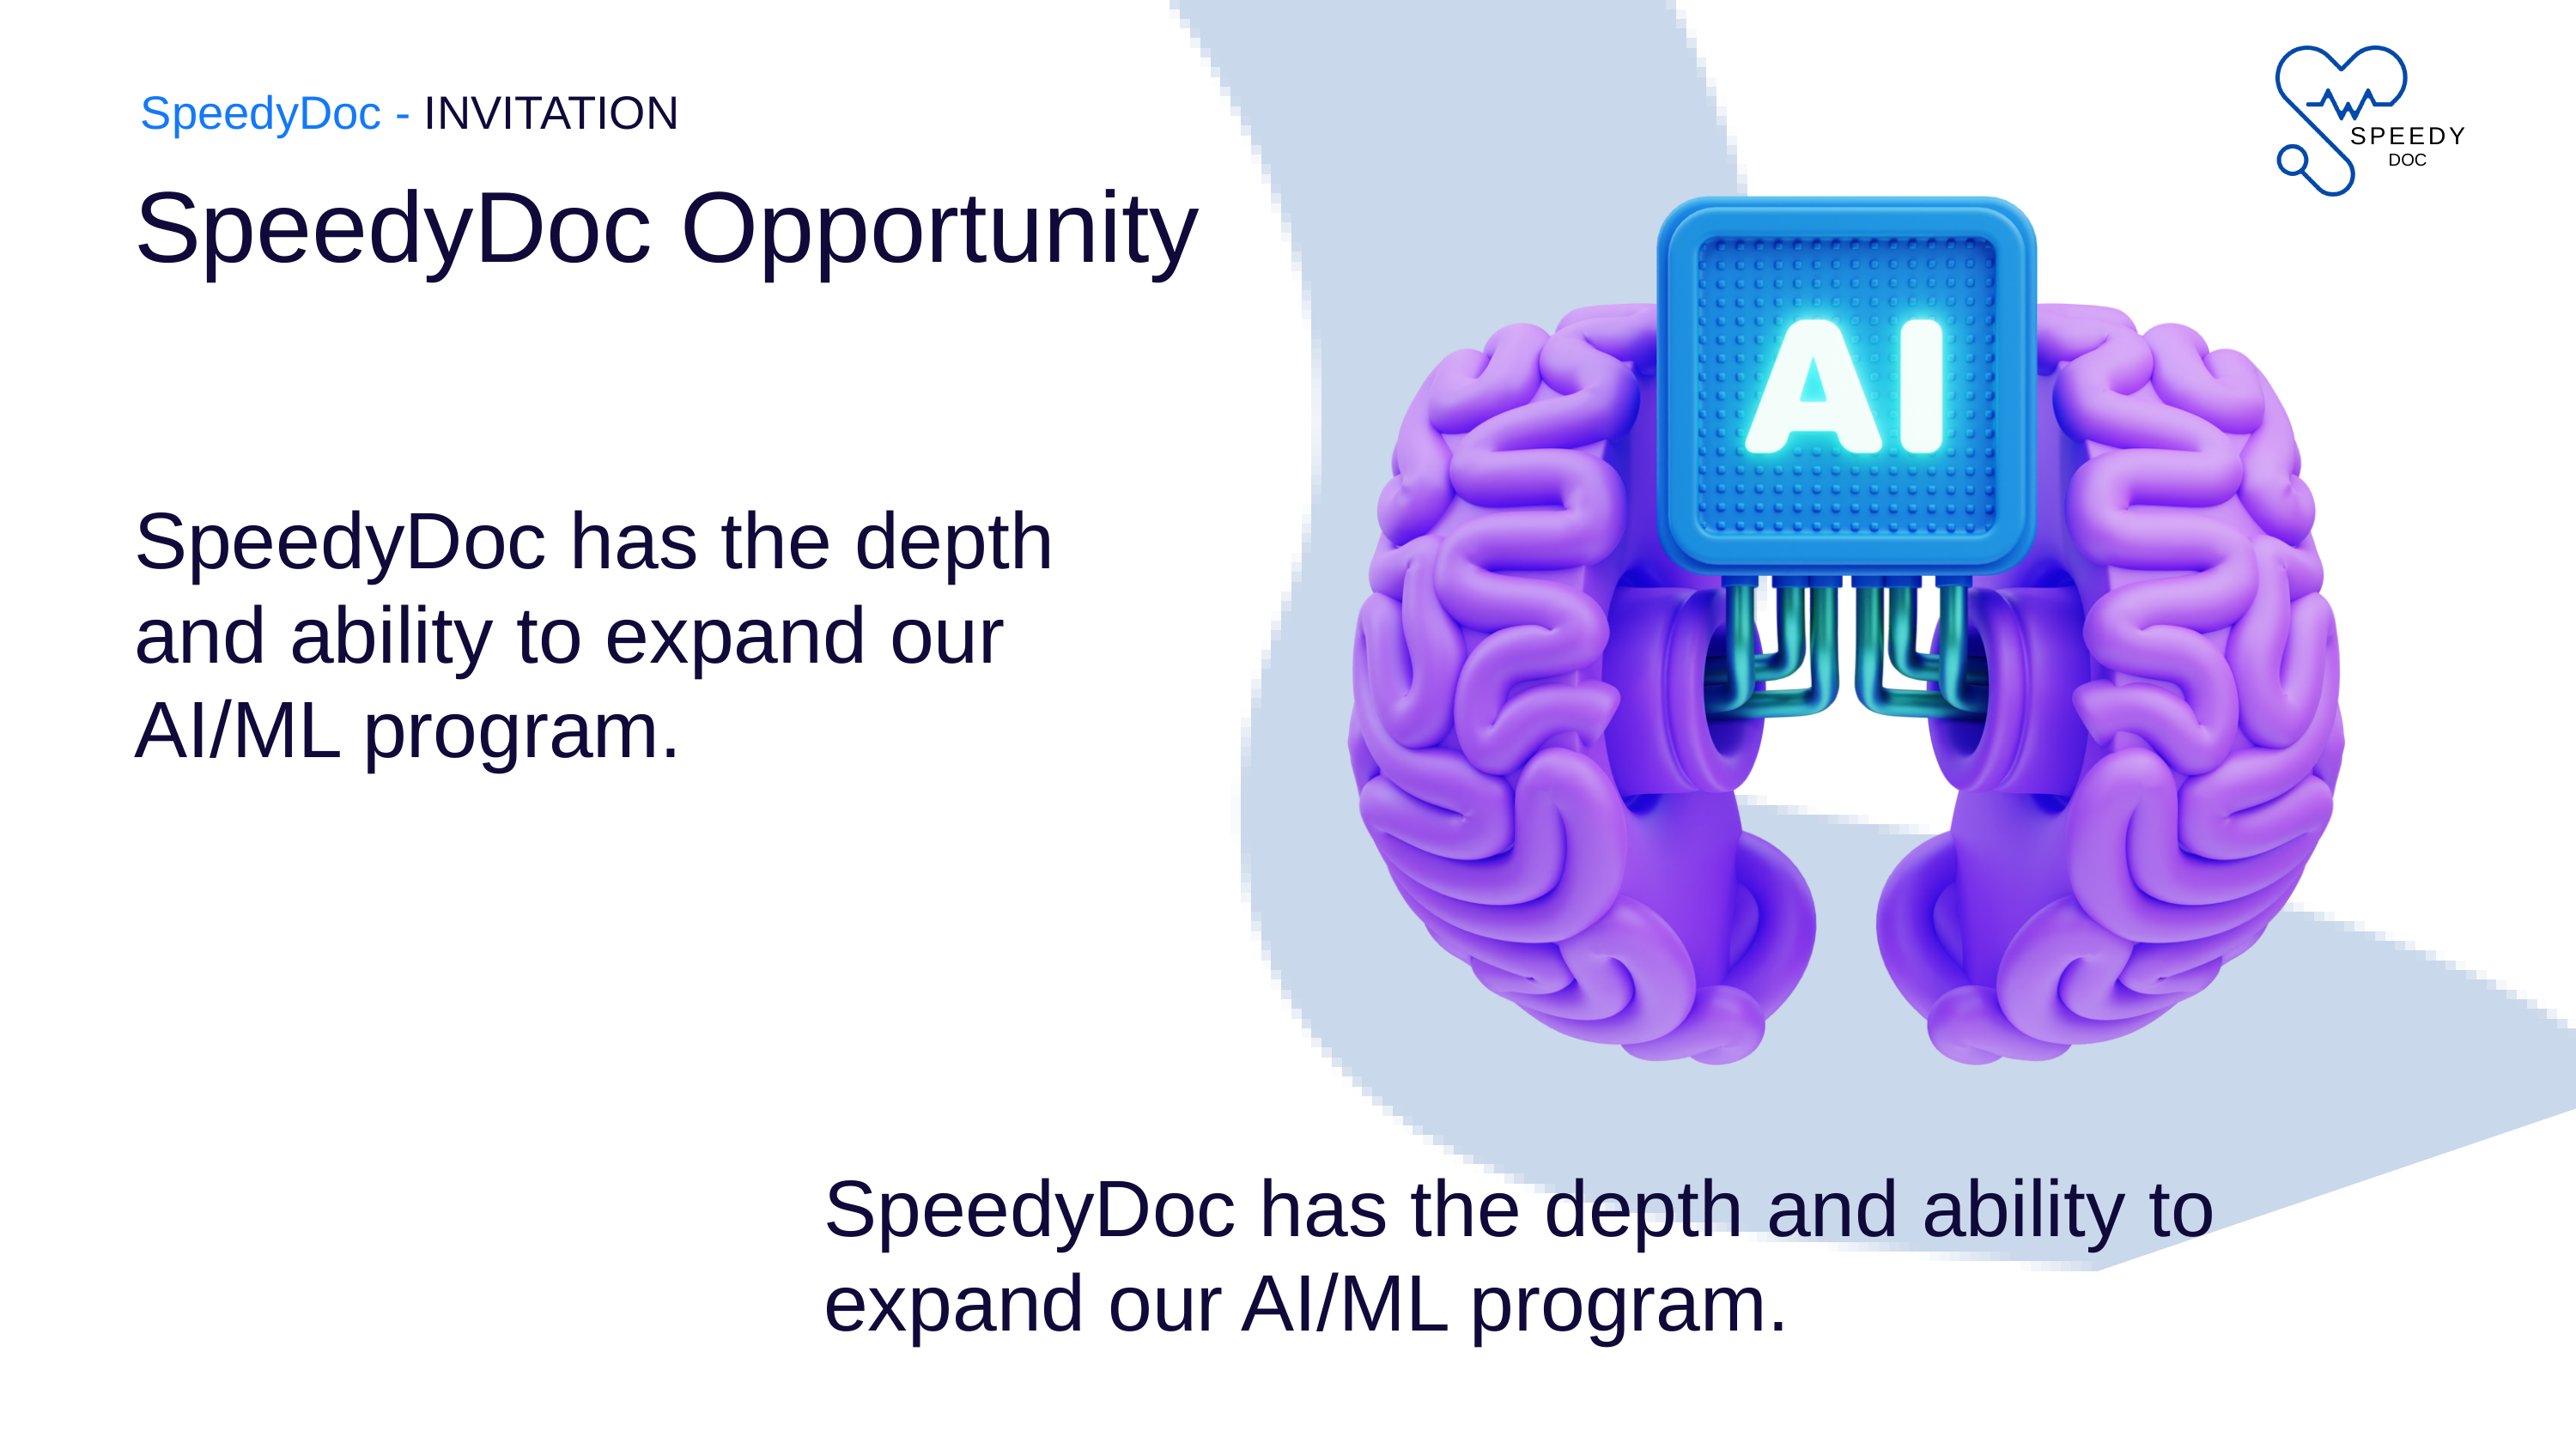

SPEEDY
DOC
SpeedyDoc - INVITATION
SpeedyDoc Opportunity

SpeedyDoc has the depth and ability to expand our AI/ML program.

SpeedyDoc has the depth and ability to expand our AI/ML program.